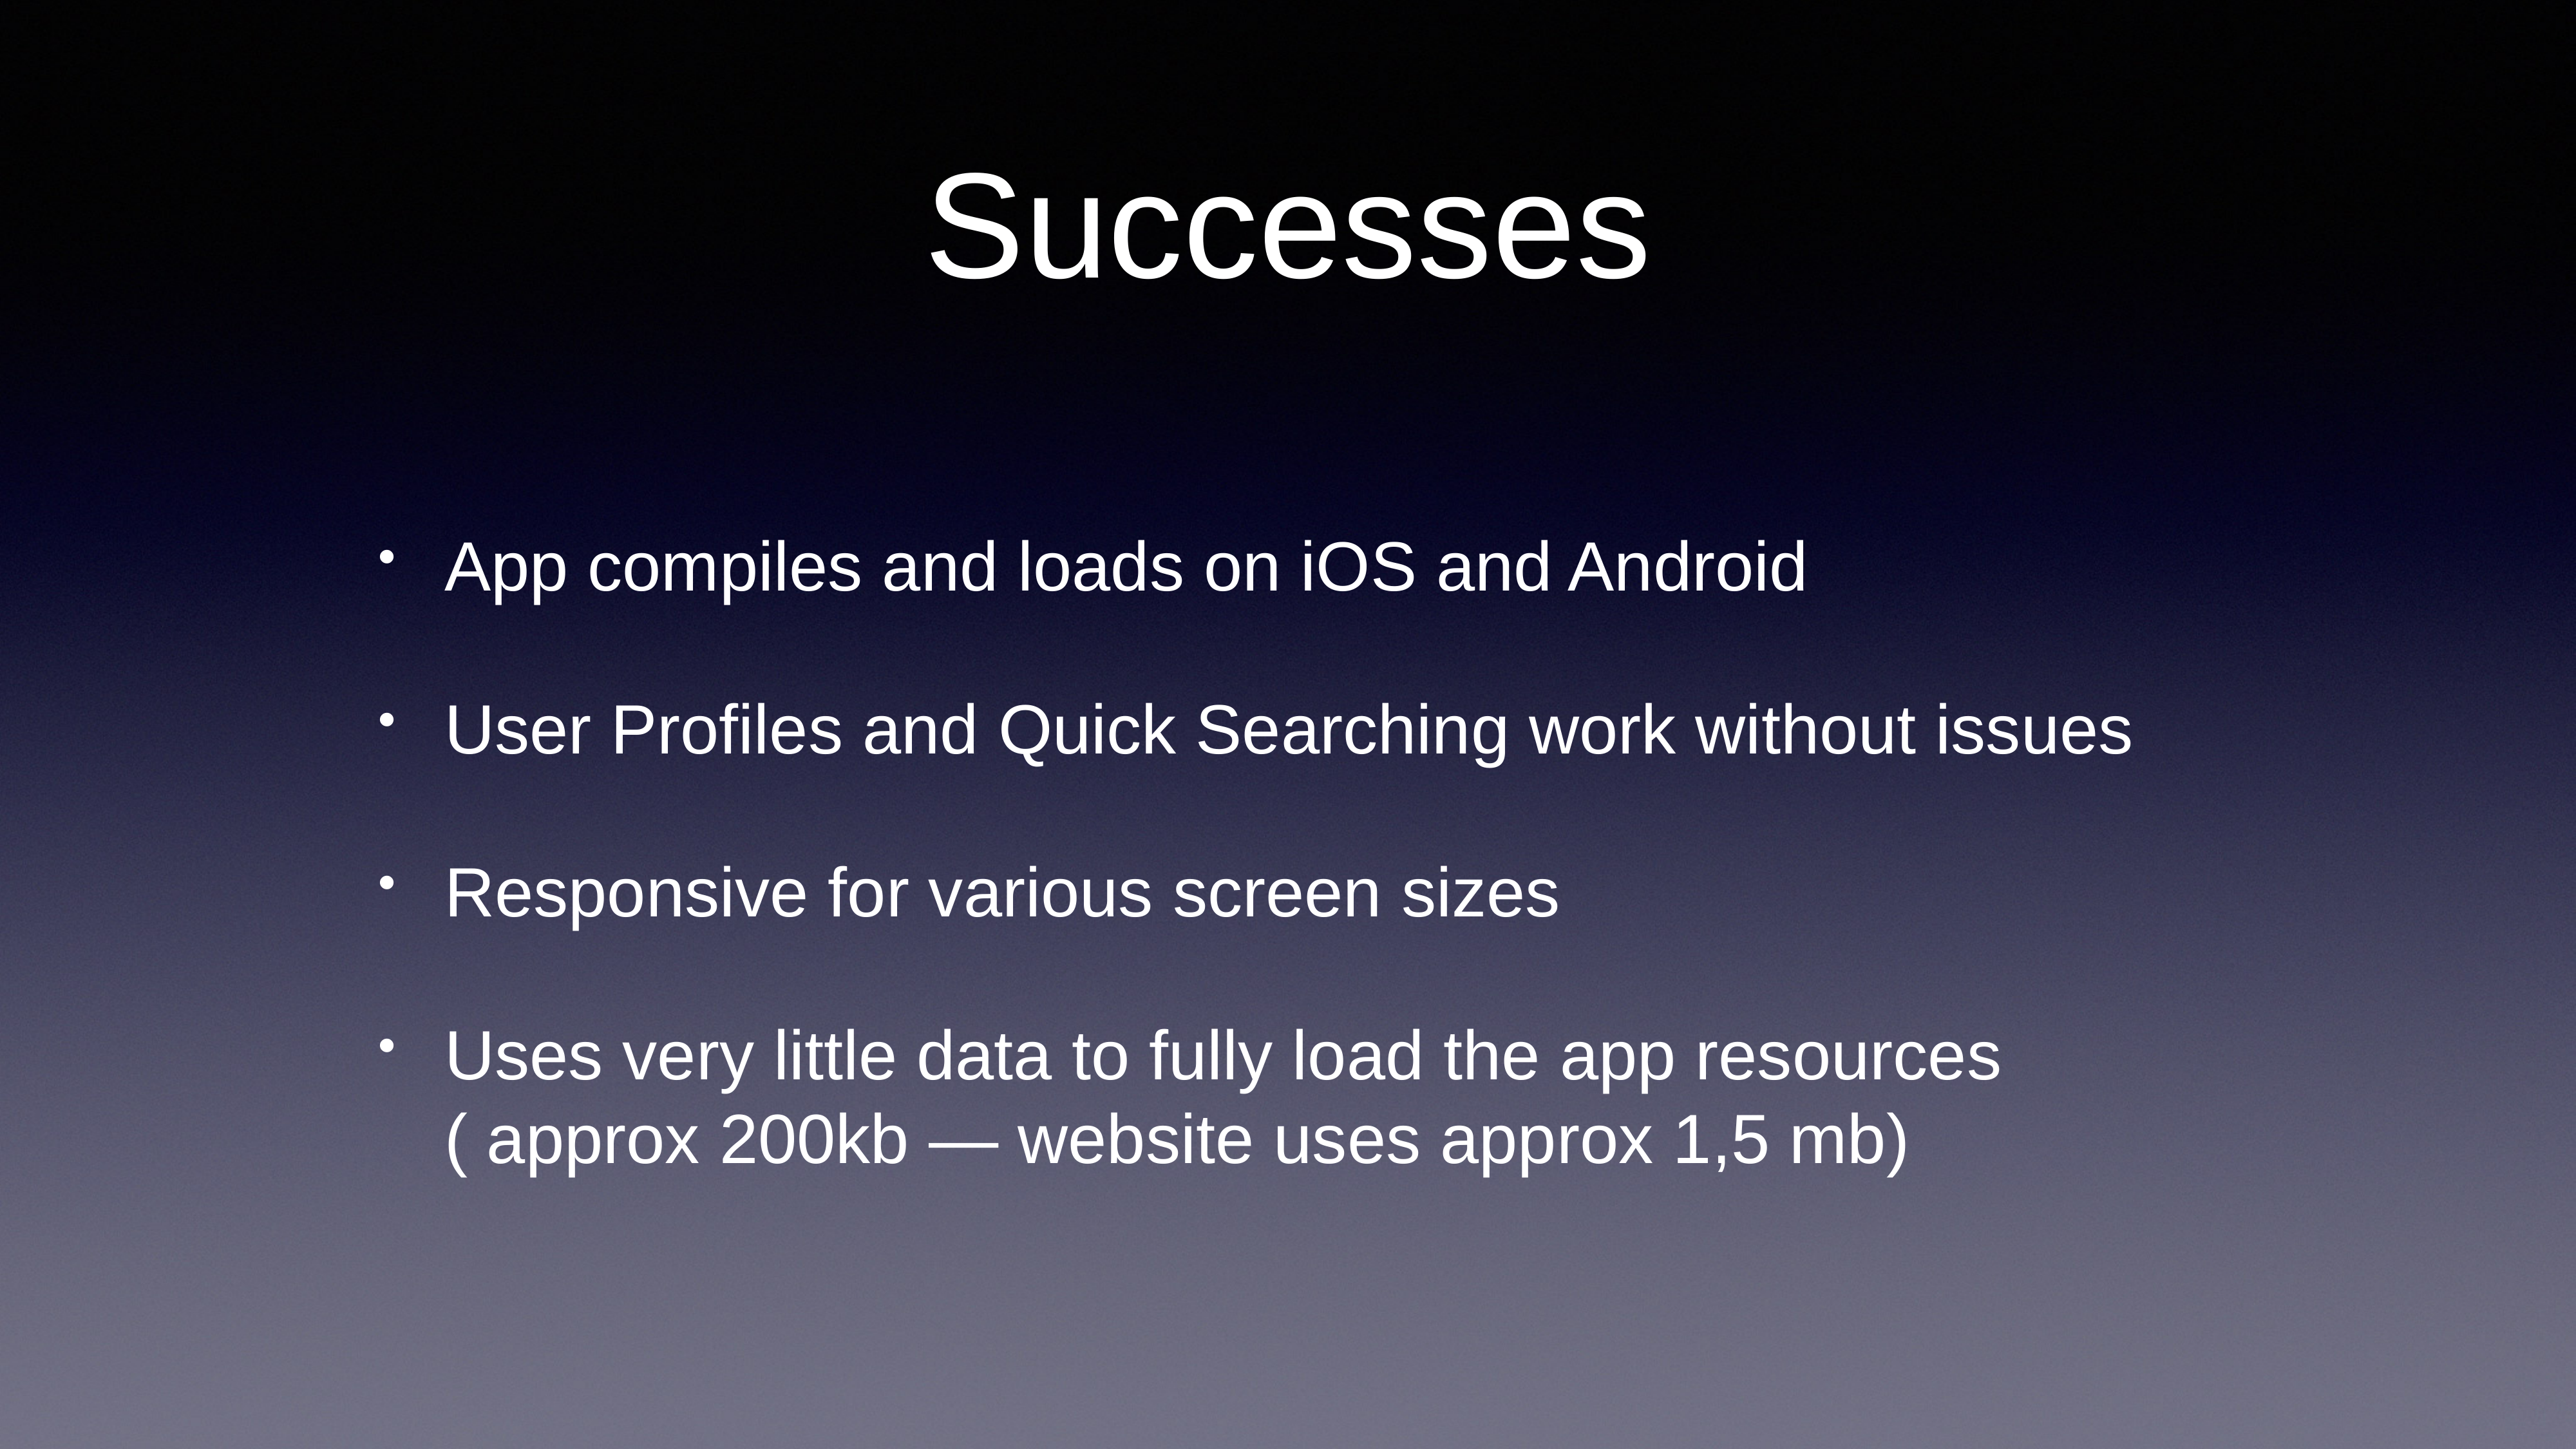

# Successes
App compiles and loads on iOS and Android
User Profiles and Quick Searching work without issues
Responsive for various screen sizes
Uses very little data to fully load the app resources ( approx 200kb — website uses approx 1,5 mb)